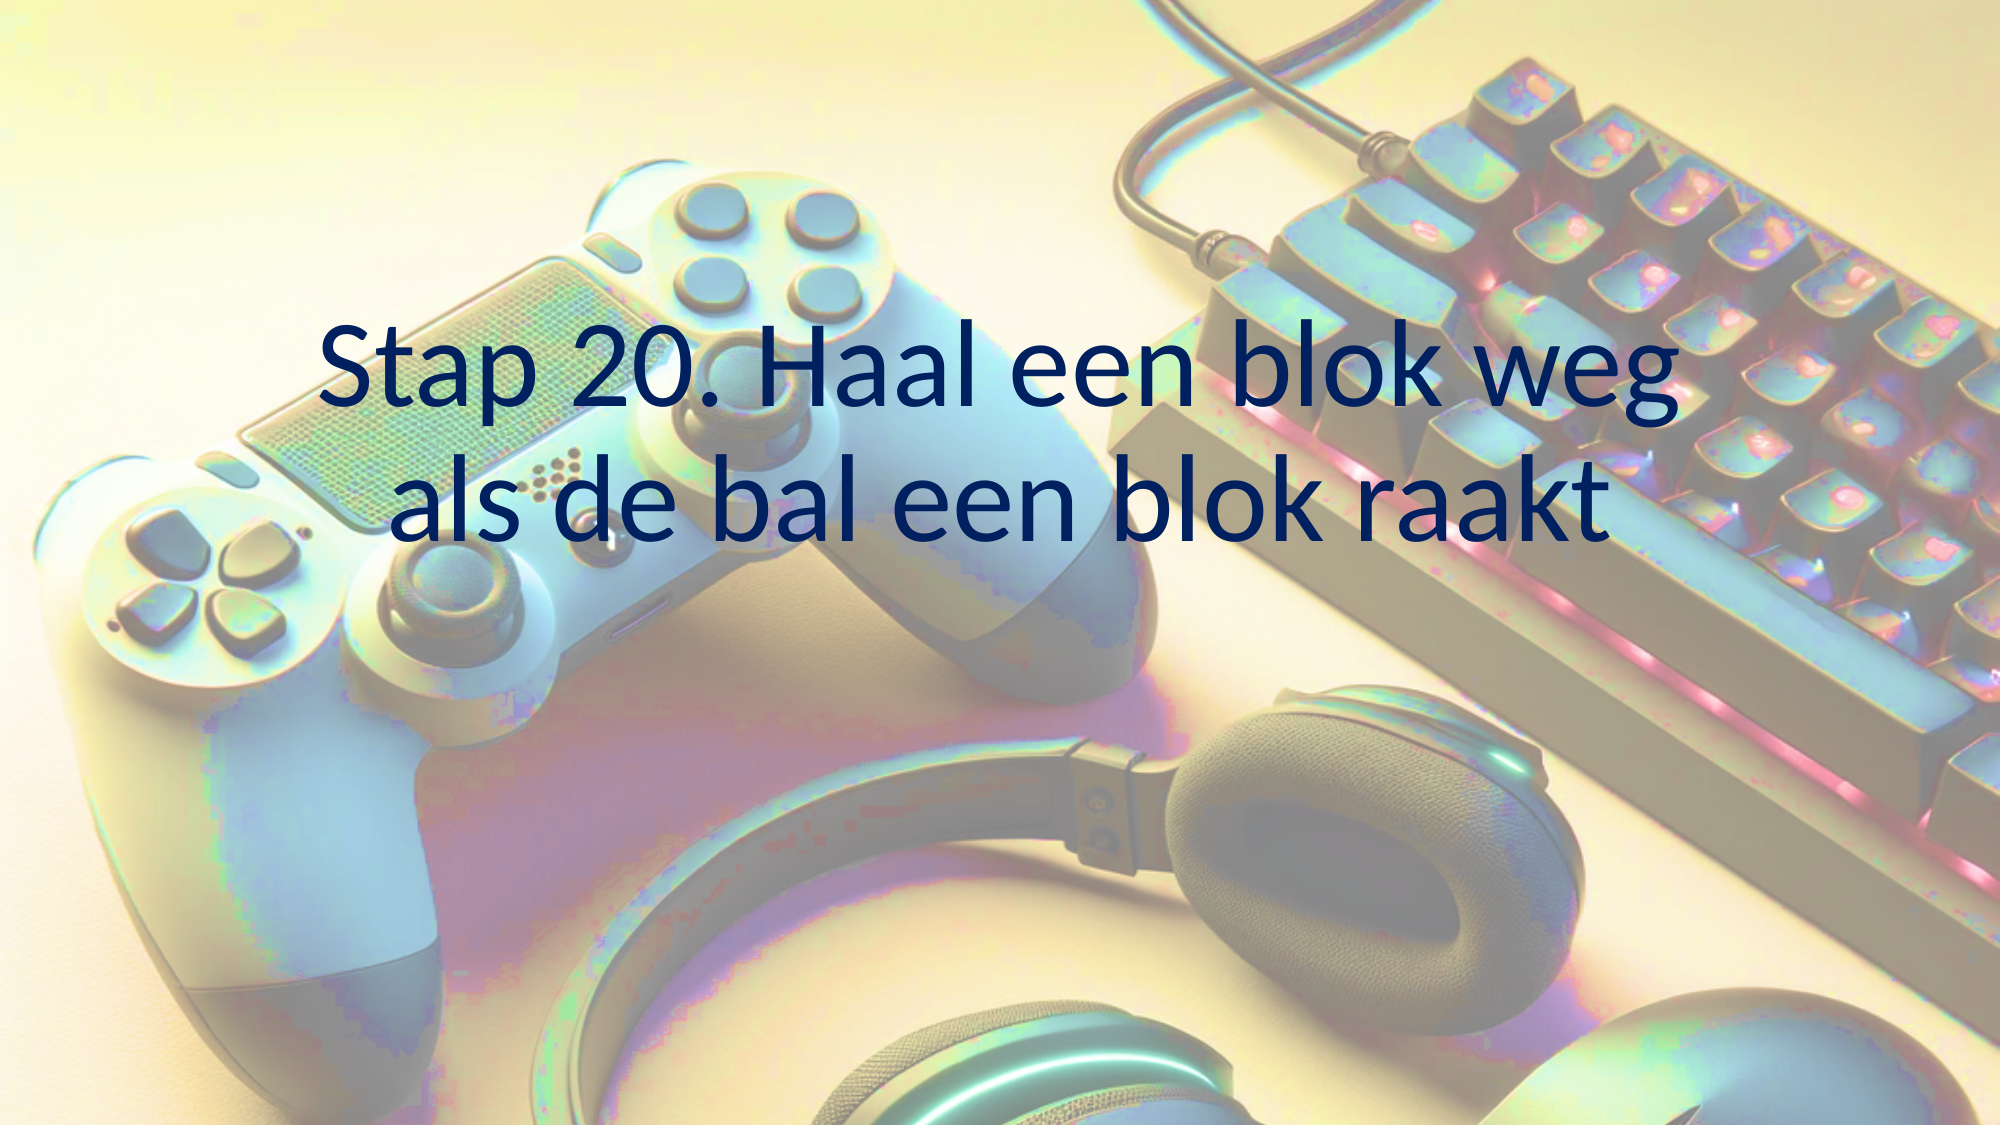

# Stap 20. Haal een blok weg als de bal een blok raakt